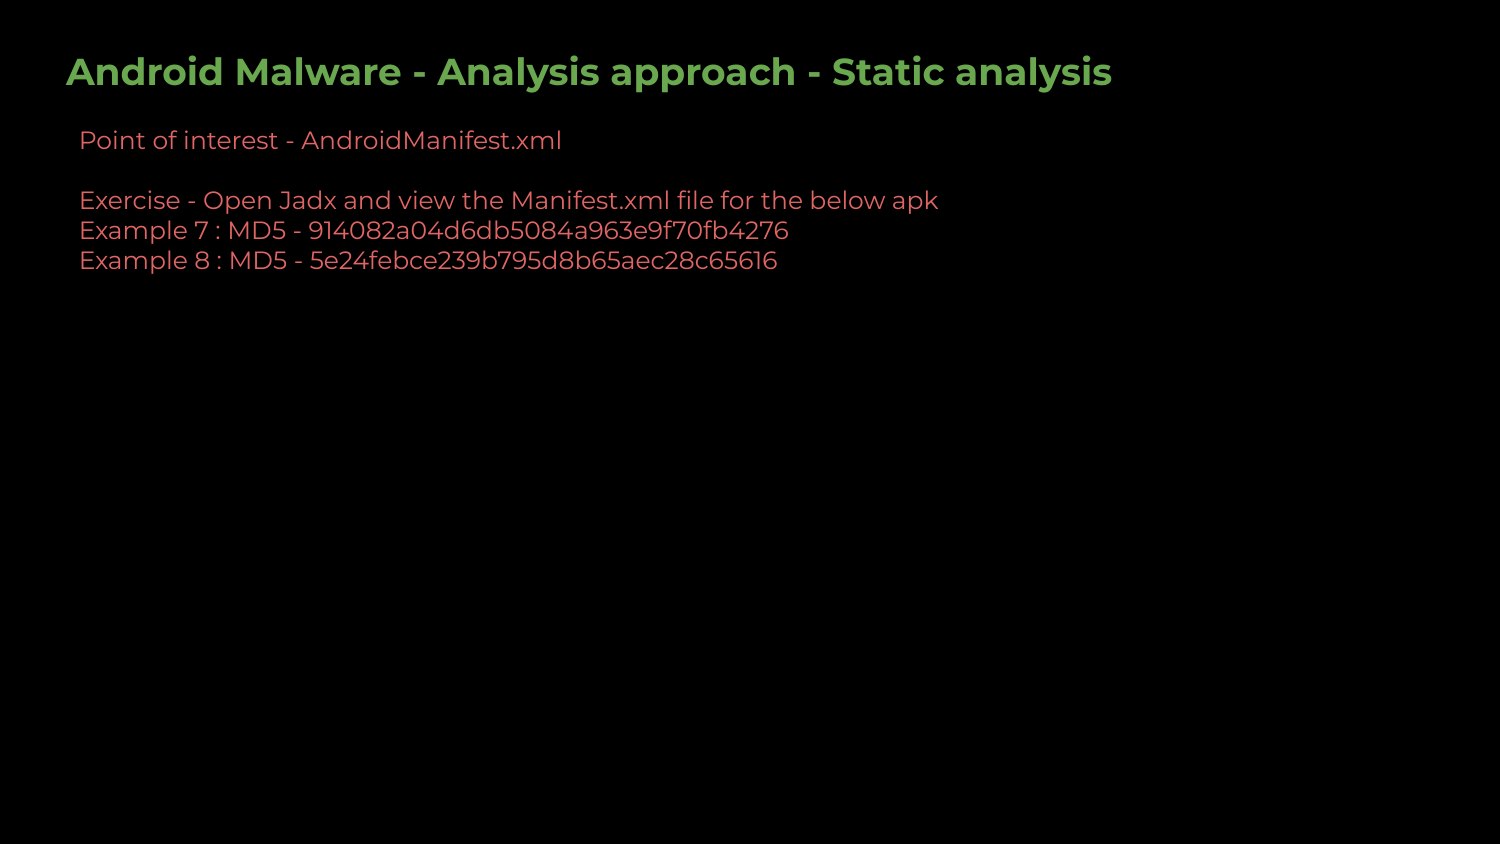

Android Malware - Analysis approach - Static analysis
Point of interest - AndroidManifest.xml

Exercise - Open Jadx and view the Manifest.xml file for the below apk
Example 7 : MD5 - 914082a04d6db5084a963e9f70fb4276
Example 8 : MD5 - 5e24febce239b795d8b65aec28c65616